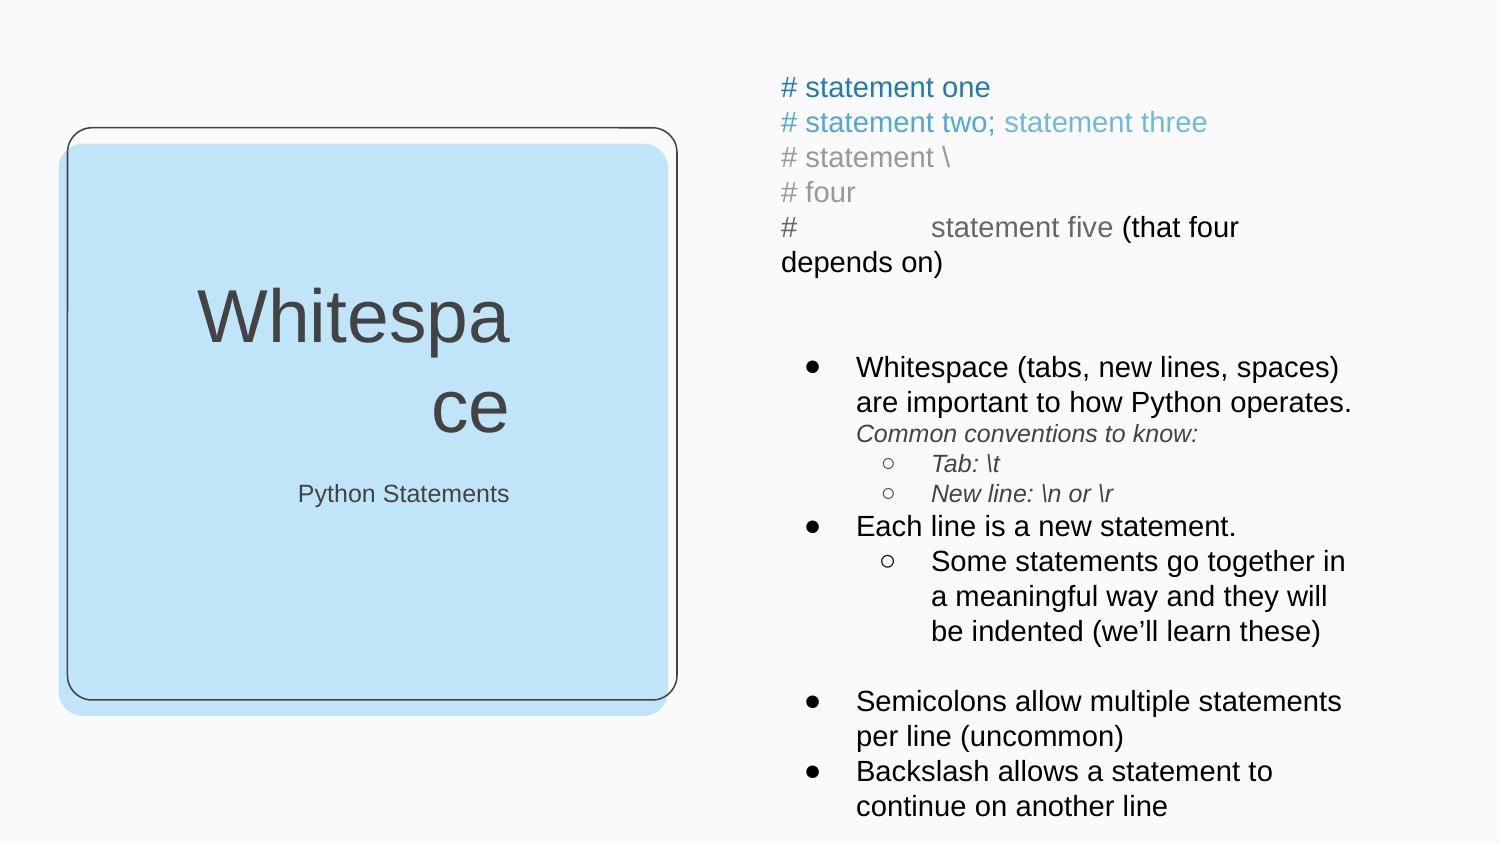

# statement one
# statement two; statement three
# statement \
# four
# 	statement five (that four depends on)

Whitespace (tabs, new lines, spaces) are important to how Python operates. Common conventions to know:
Tab: \t
New line: \n or \r
Each line is a new statement.
Some statements go together in a meaningful way and they will be indented (we’ll learn these)

Semicolons allow multiple statements per line (uncommon)
Backslash allows a statement to continue on another line
# Whitespace
Python Statements